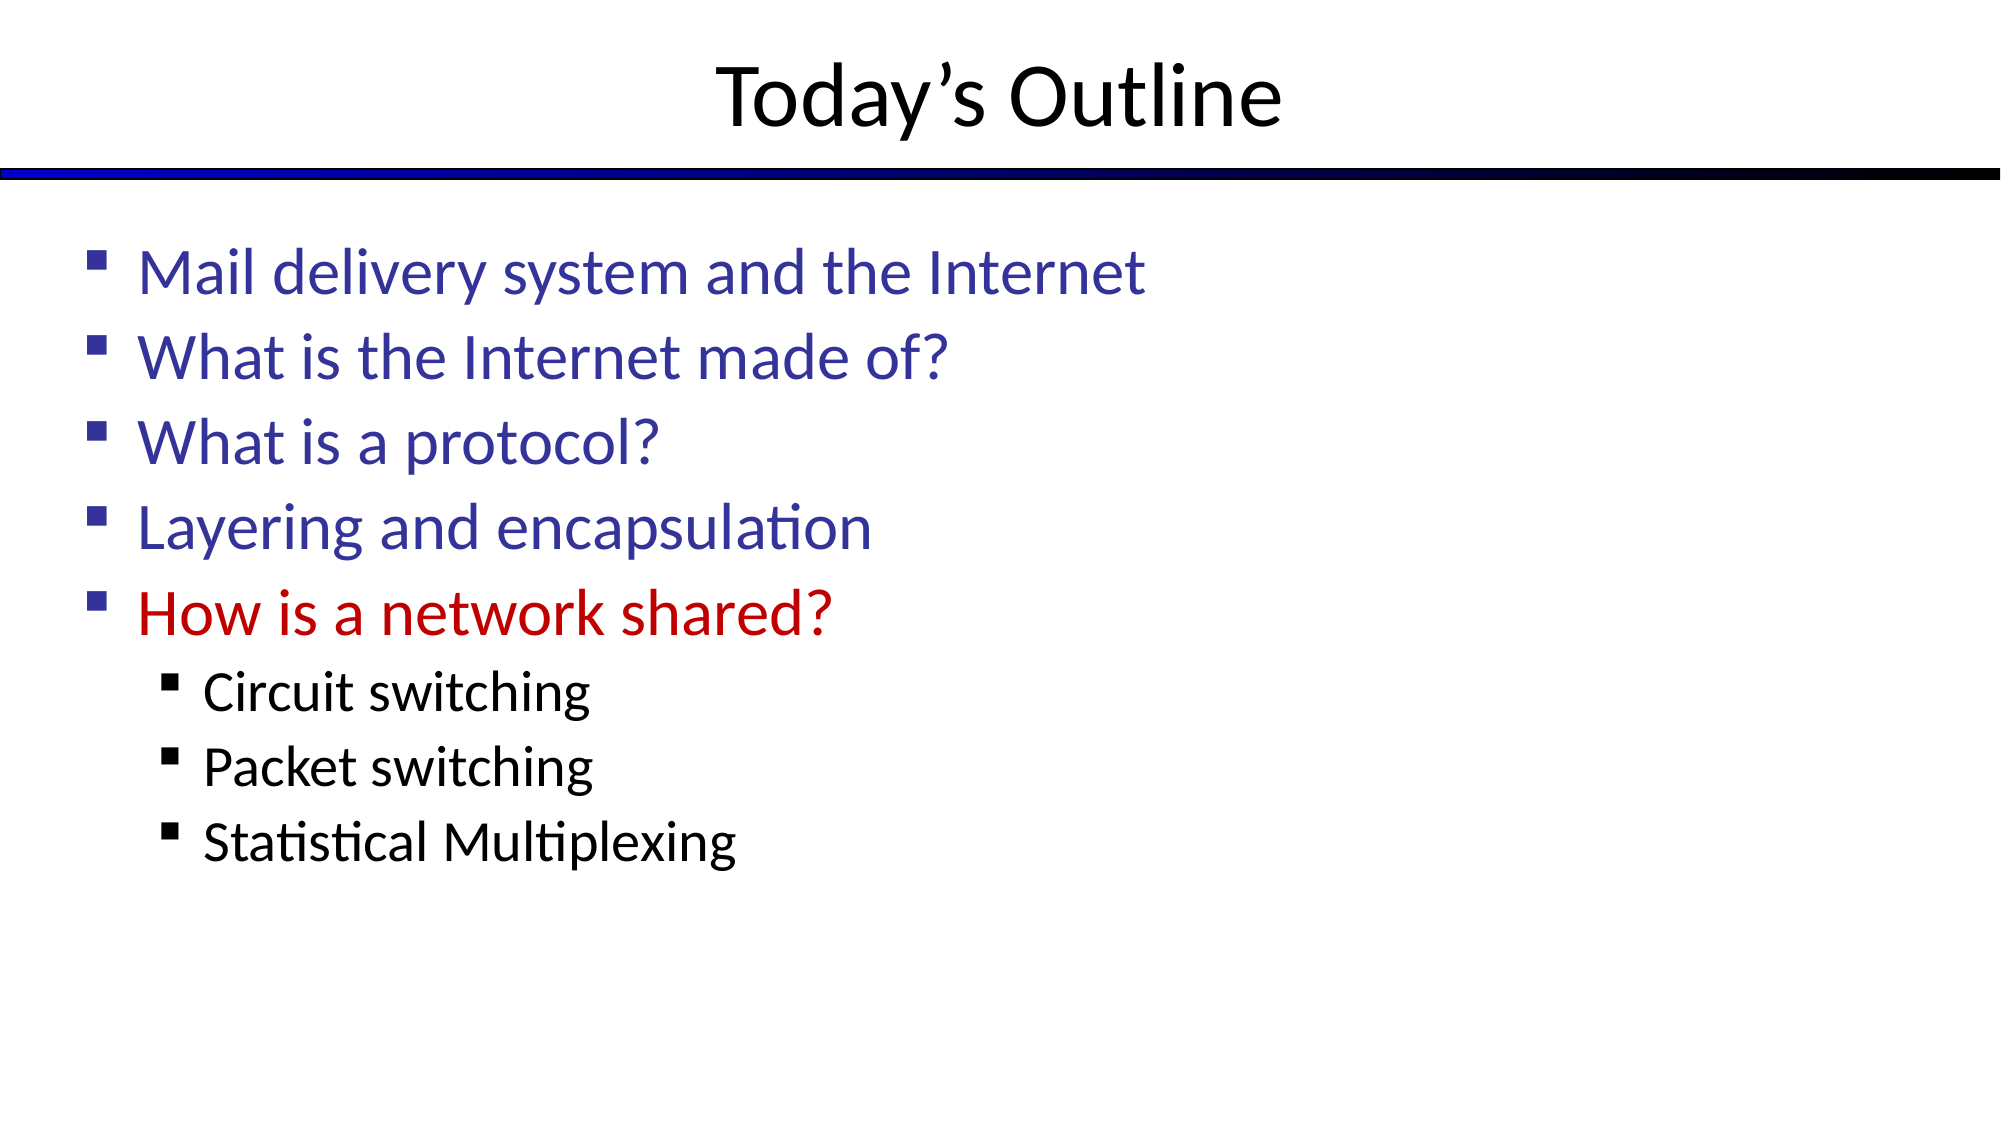

# Today’s Outline
Mail delivery system and the Internet
What is the Internet made of?
What is a protocol?
Layering and encapsulation
How is a network shared?
Circuit switching
Packet switching
Statistical Multiplexing